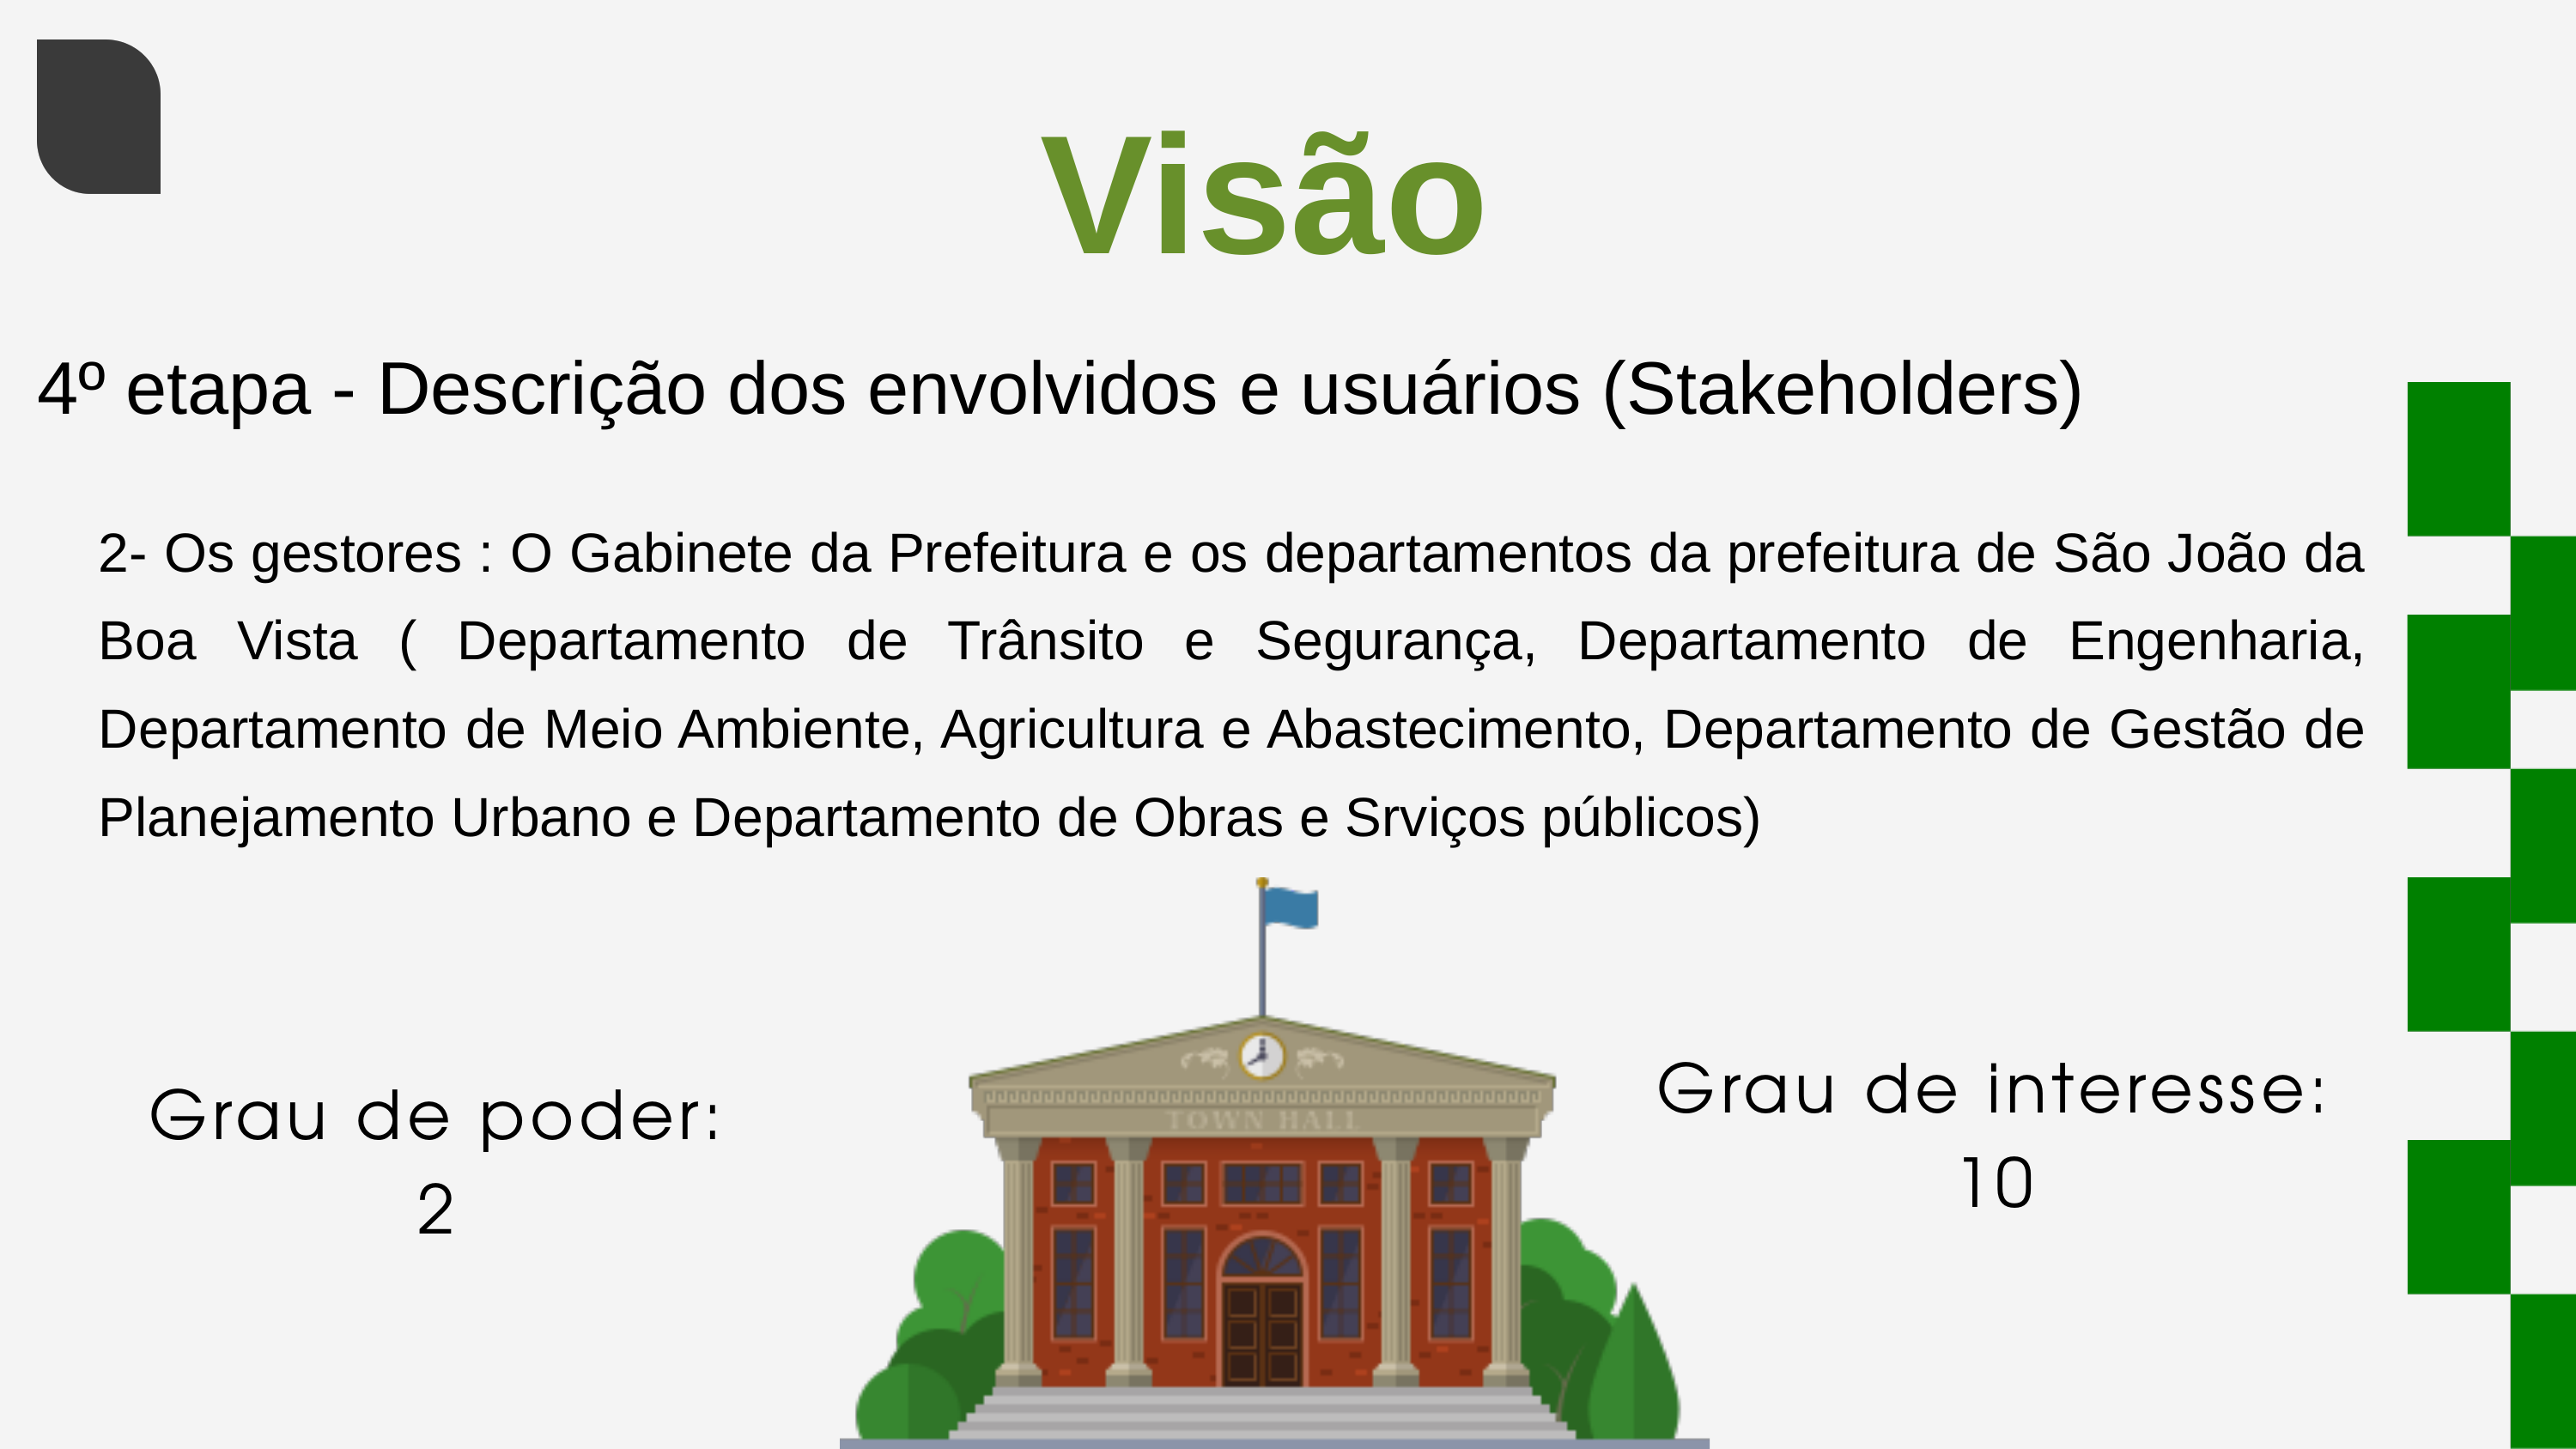

Visão
4º etapa - Descrição dos envolvidos e usuários (Stakeholders)

2- Os gestores : O Gabinete da Prefeitura e os departamentos da prefeitura de São João da Boa Vista ( Departamento de Trânsito e Segurança, Departamento de Engenharia, Departamento de Meio Ambiente, Agricultura e Abastecimento, Departamento de Gestão de Planejamento Urbano e Departamento de Obras e Srviços públicos)

Grau de interesse:
10
Grau de poder:
2